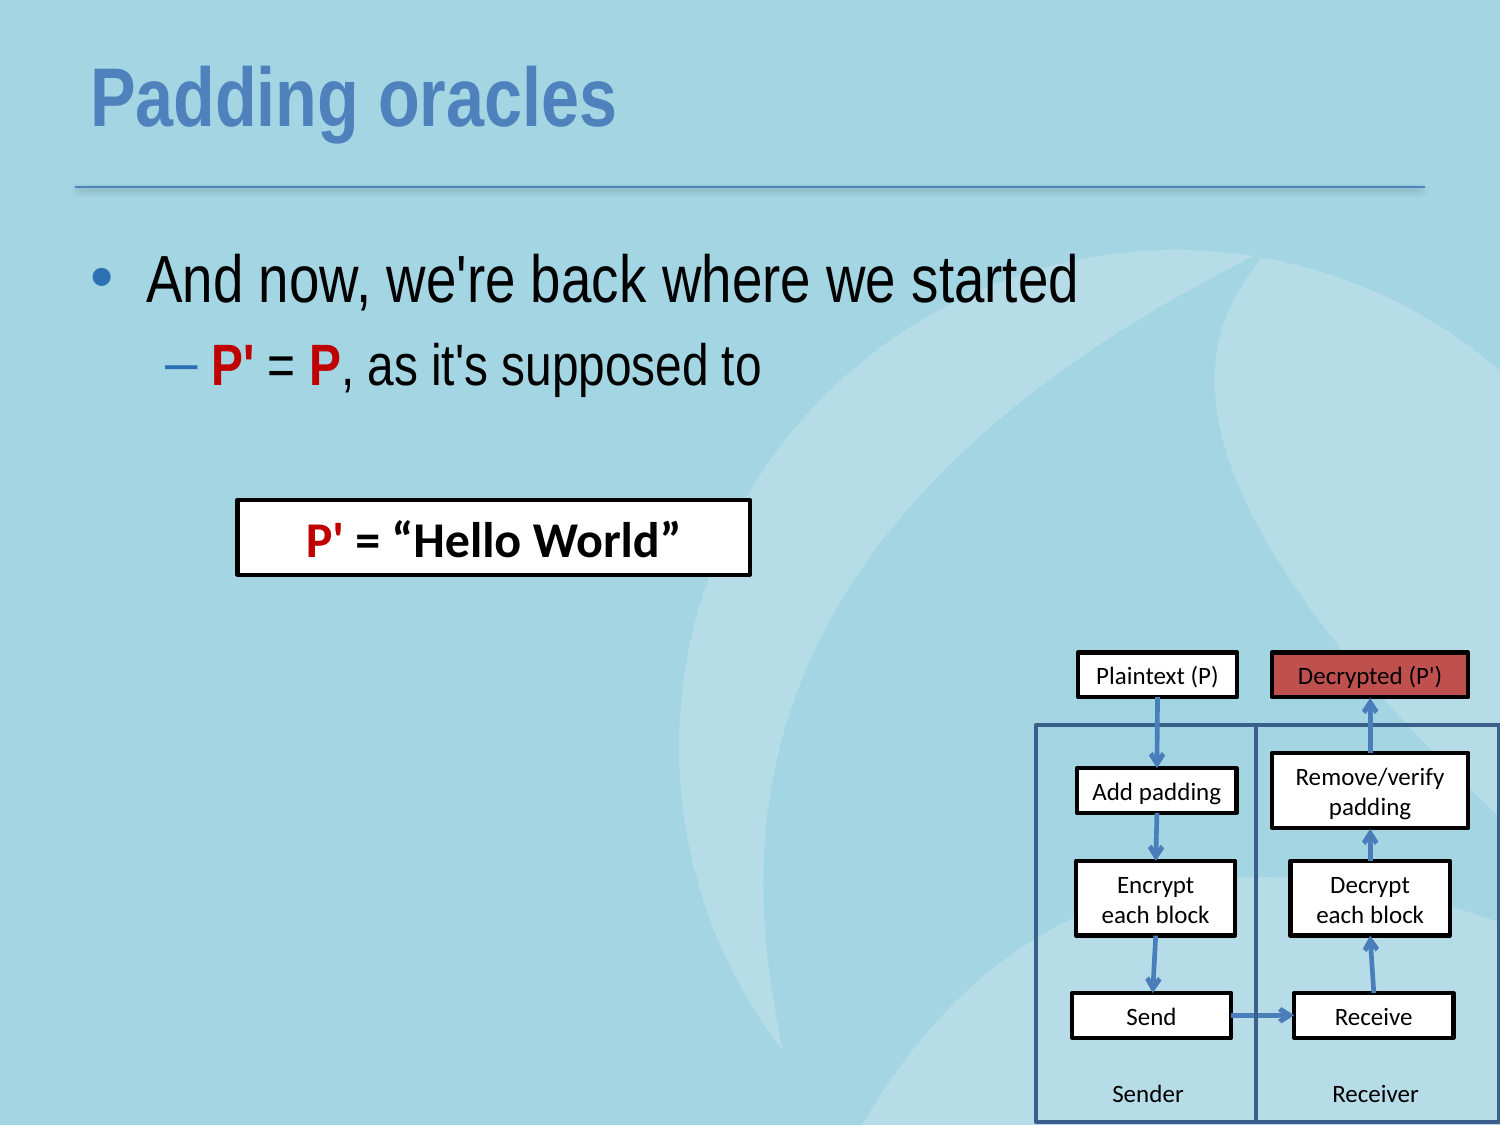

# Padding oracles
And now, we're back where we started
P' = P, as it's supposed to
P' = “Hello World”
Decrypted (P')
Plaintext (P)

Remove/verify padding
Add padding
Encrypt each block
Decrypt each block
Send
Receive
Receiver
Sender